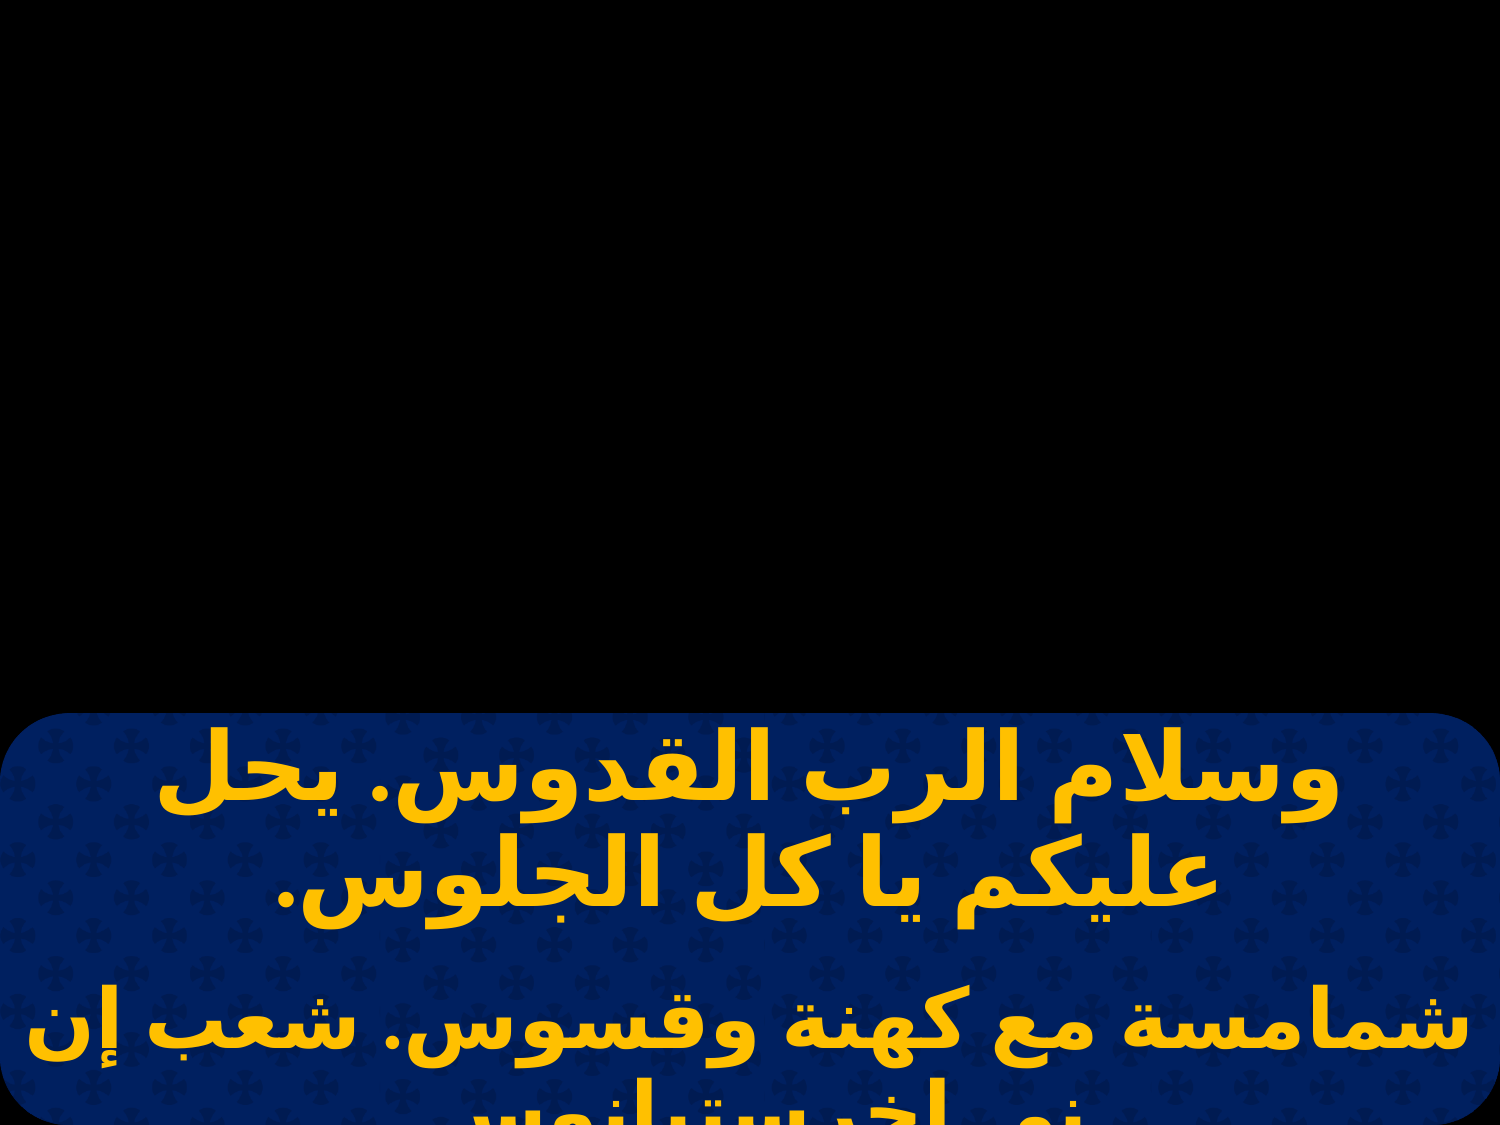

| وسلام الرب القدوس. يحل عليكم يا كل الجلوس. |
| --- |
|  |
| شمامسة مع كهنة وقسوس. شعب إن ني إخرستيانوس. |